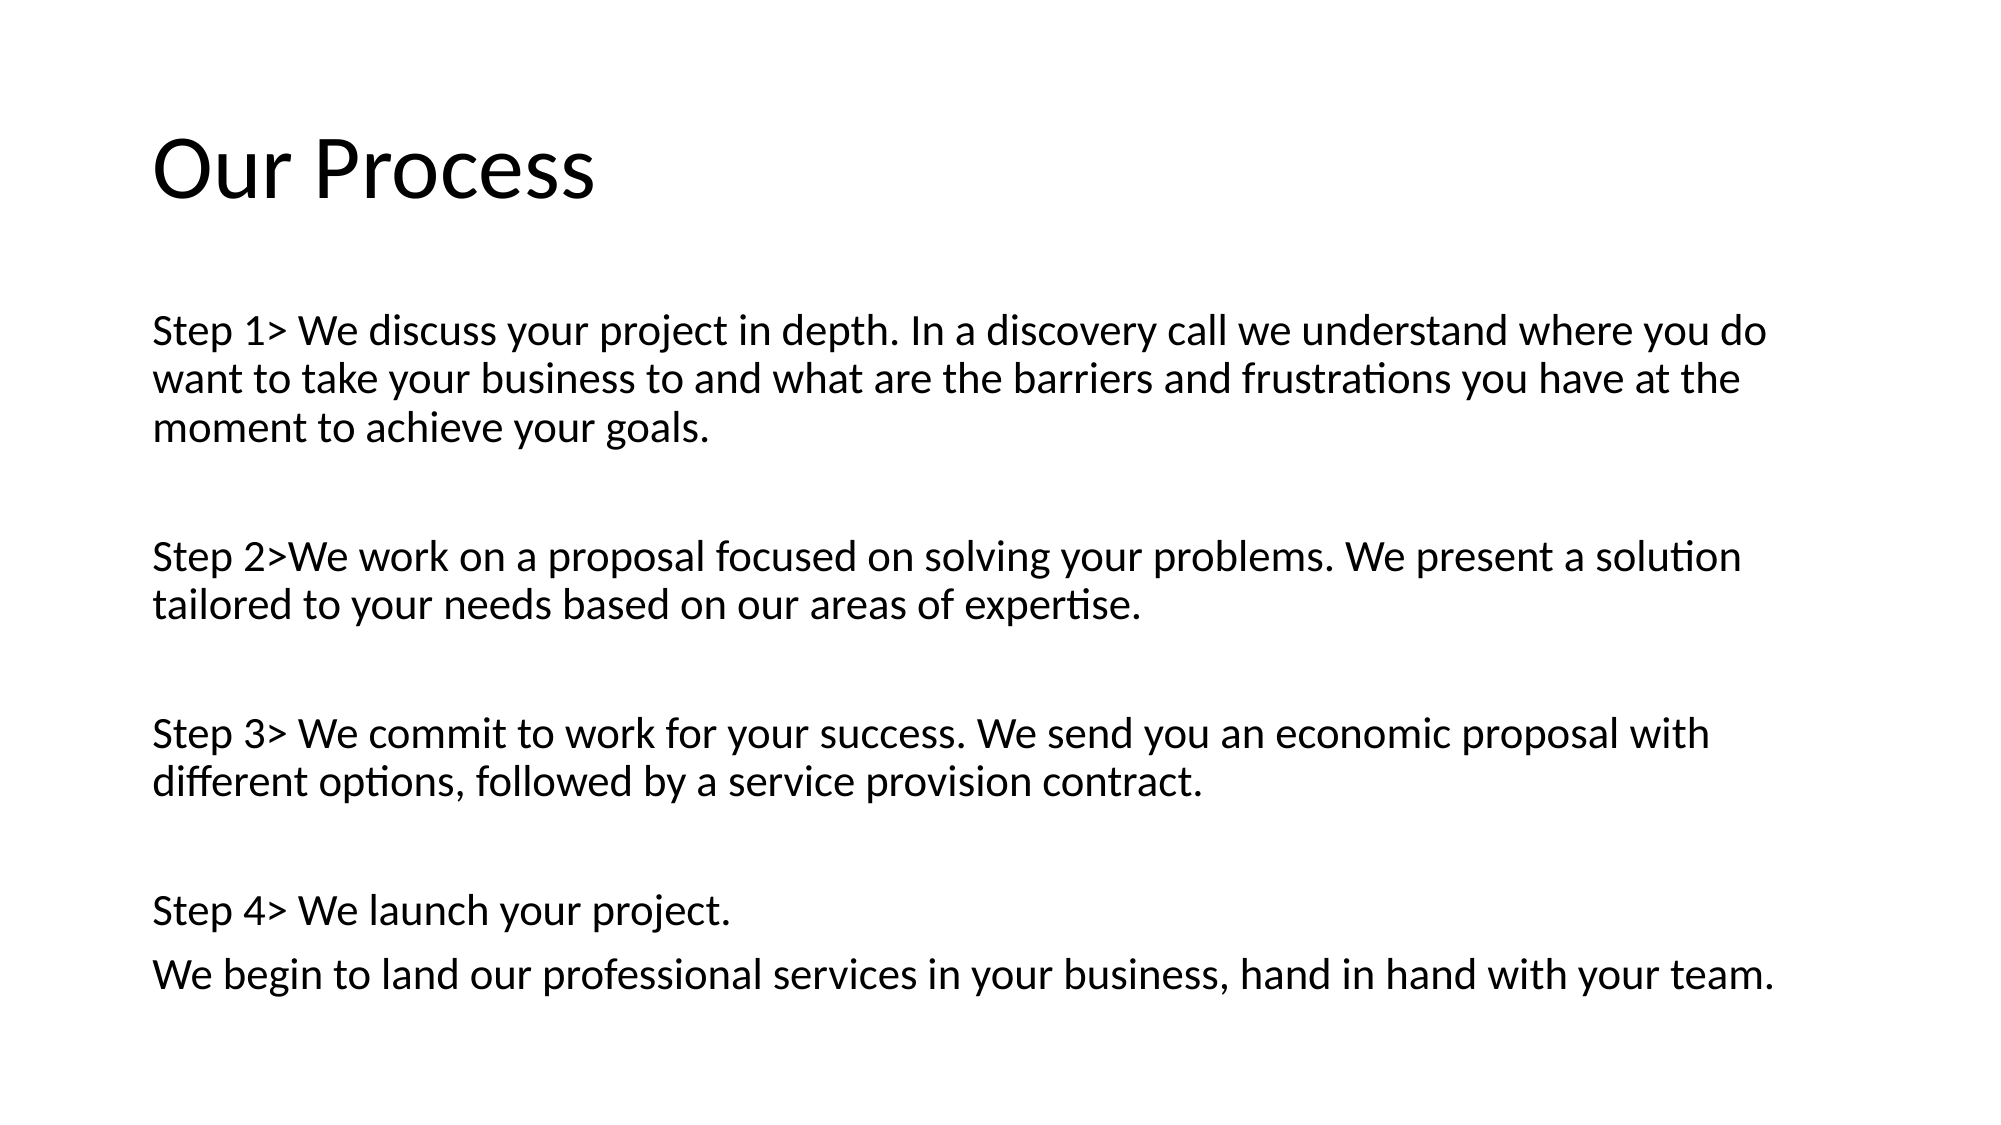

# Our Process
Step 1> We discuss your project in depth. In a discovery call we understand where you do want to take your business to and what are the barriers and frustrations you have at the moment to achieve your goals.

Step 2>We work on a proposal focused on solving your problems. We present a solution tailored to your needs based on our areas of expertise.

Step 3> We commit to work for your success. We send you an economic proposal with different options, followed by a service provision contract.

Step 4> We launch your project.
We begin to land our professional services in your business, hand in hand with your team.